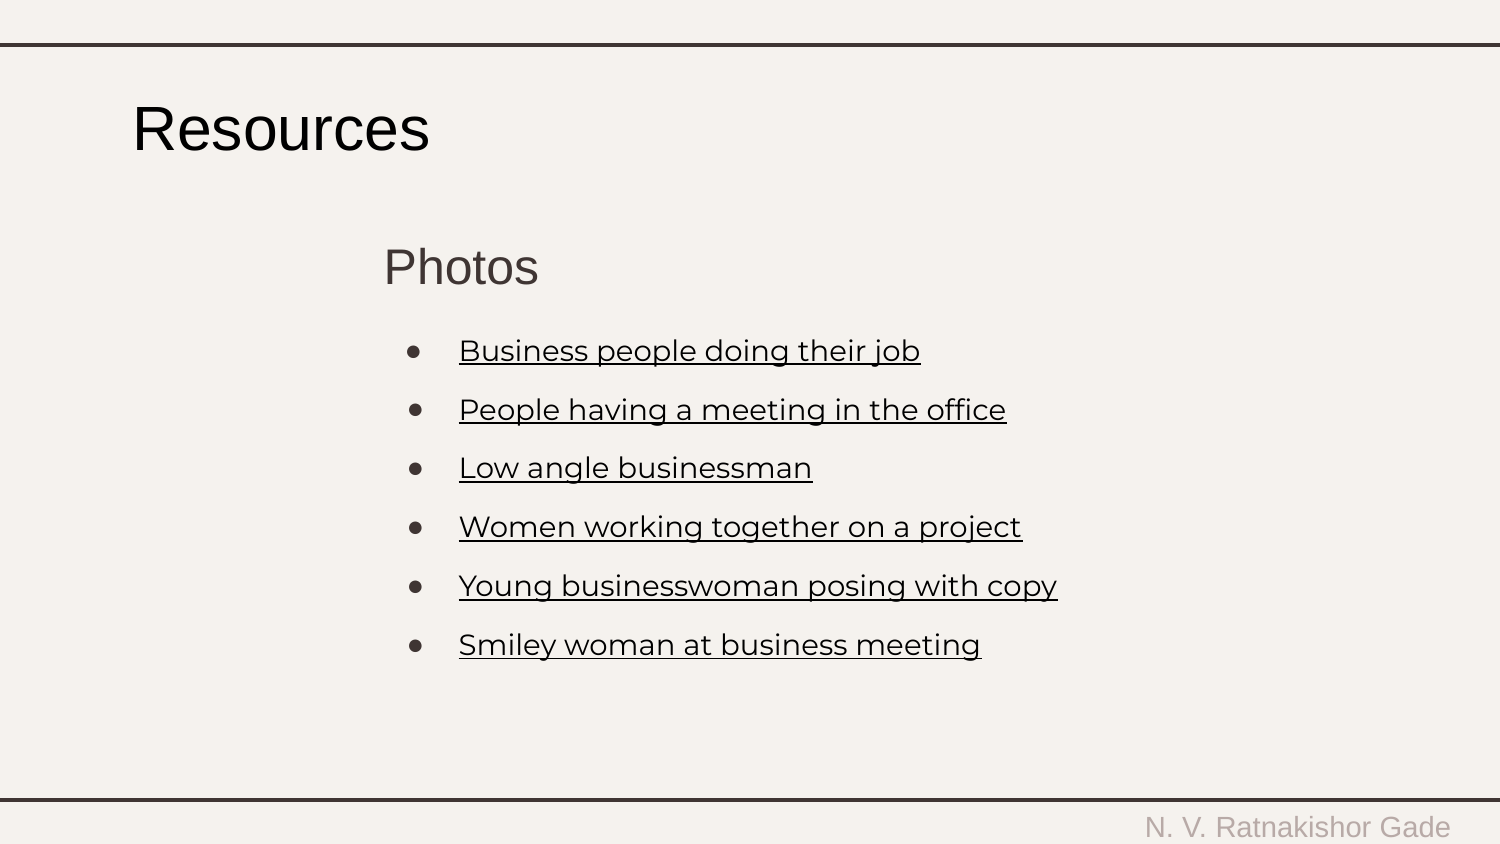

# Resources
Photos
Business people doing their job
People having a meeting in the office
Low angle businessman
Women working together on a project
Young businesswoman posing with copy
Smiley woman at business meeting